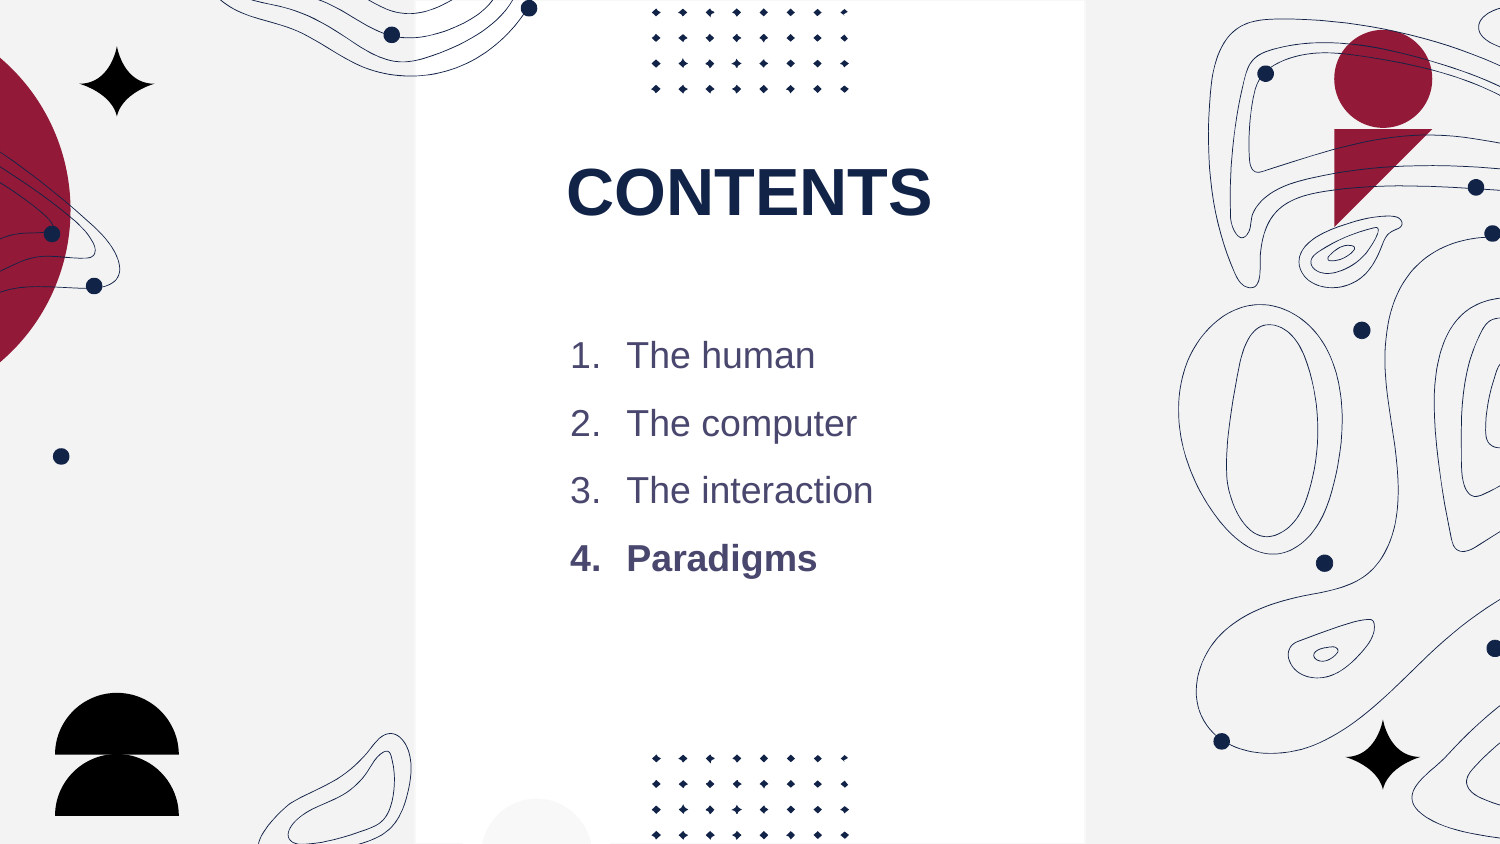

# CONTENTS
The human
The computer
The interaction
Paradigms